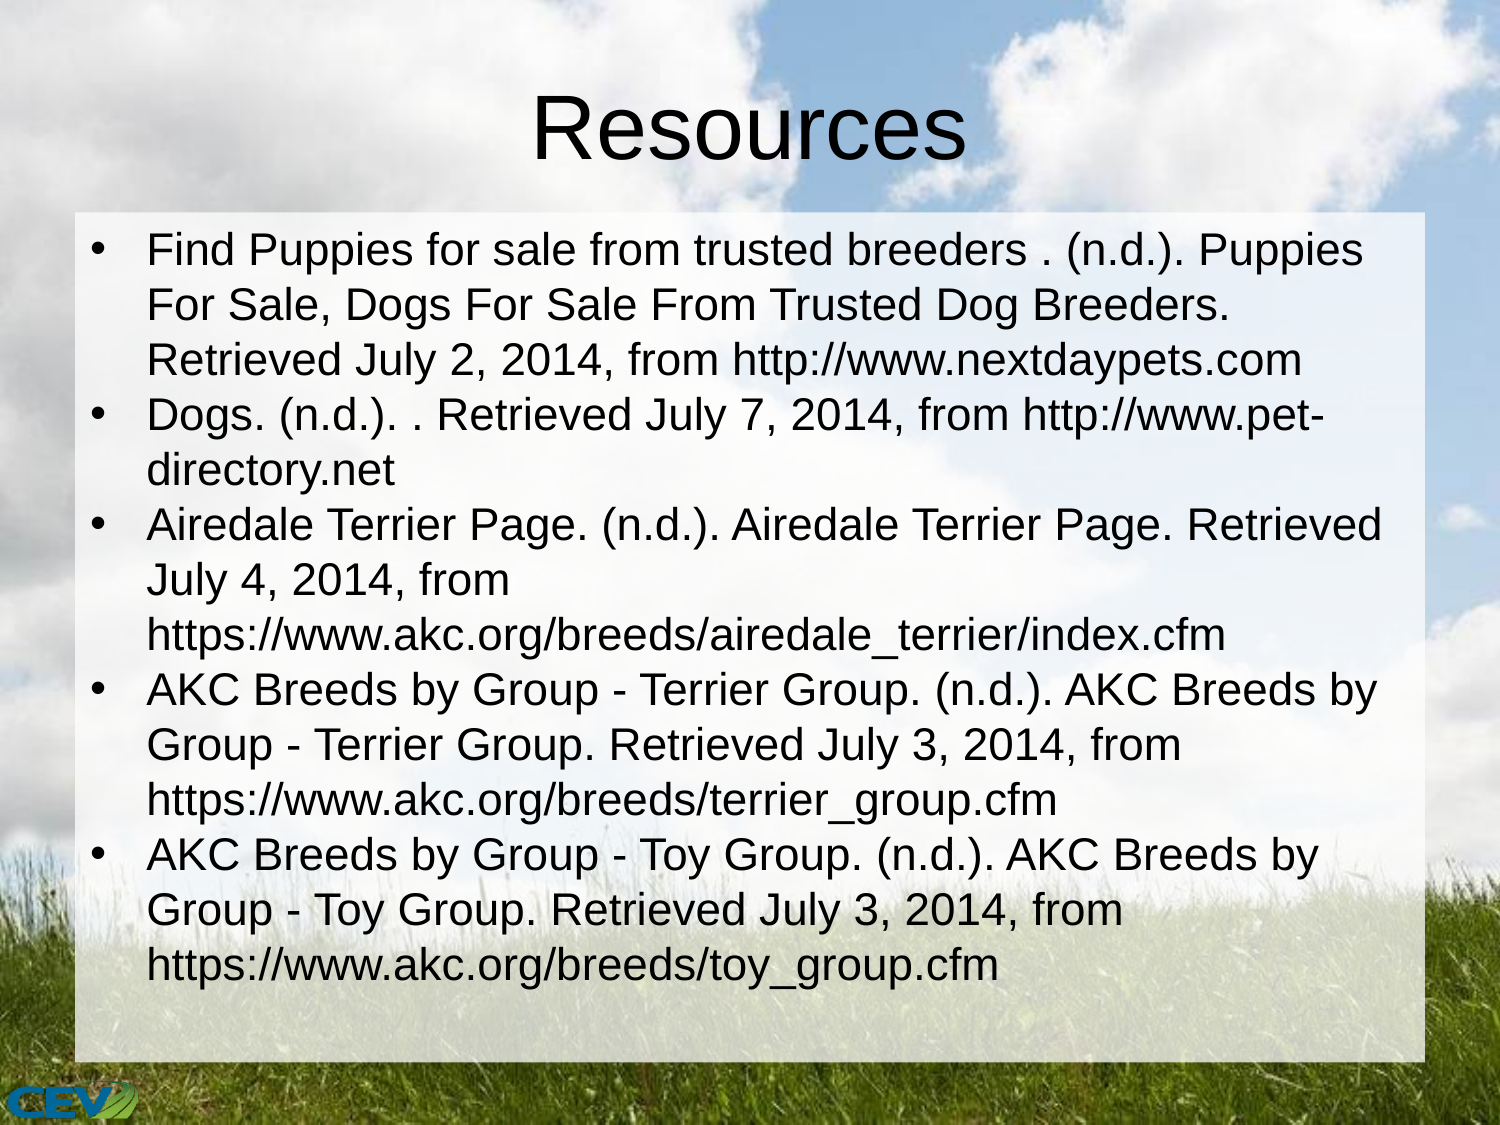

# Resources
Find Puppies for sale from trusted breeders . (n.d.). Puppies For Sale, Dogs For Sale From Trusted Dog Breeders. Retrieved July 2, 2014, from http://www.nextdaypets.com
Dogs. (n.d.). . Retrieved July 7, 2014, from http://www.pet-directory.net
Airedale Terrier Page. (n.d.). Airedale Terrier Page. Retrieved July 4, 2014, from https://www.akc.org/breeds/airedale_terrier/index.cfm
AKC Breeds by Group - Terrier Group. (n.d.). AKC Breeds by Group - Terrier Group. Retrieved July 3, 2014, from https://www.akc.org/breeds/terrier_group.cfm
AKC Breeds by Group - Toy Group. (n.d.). AKC Breeds by Group - Toy Group. Retrieved July 3, 2014, from https://www.akc.org/breeds/toy_group.cfm